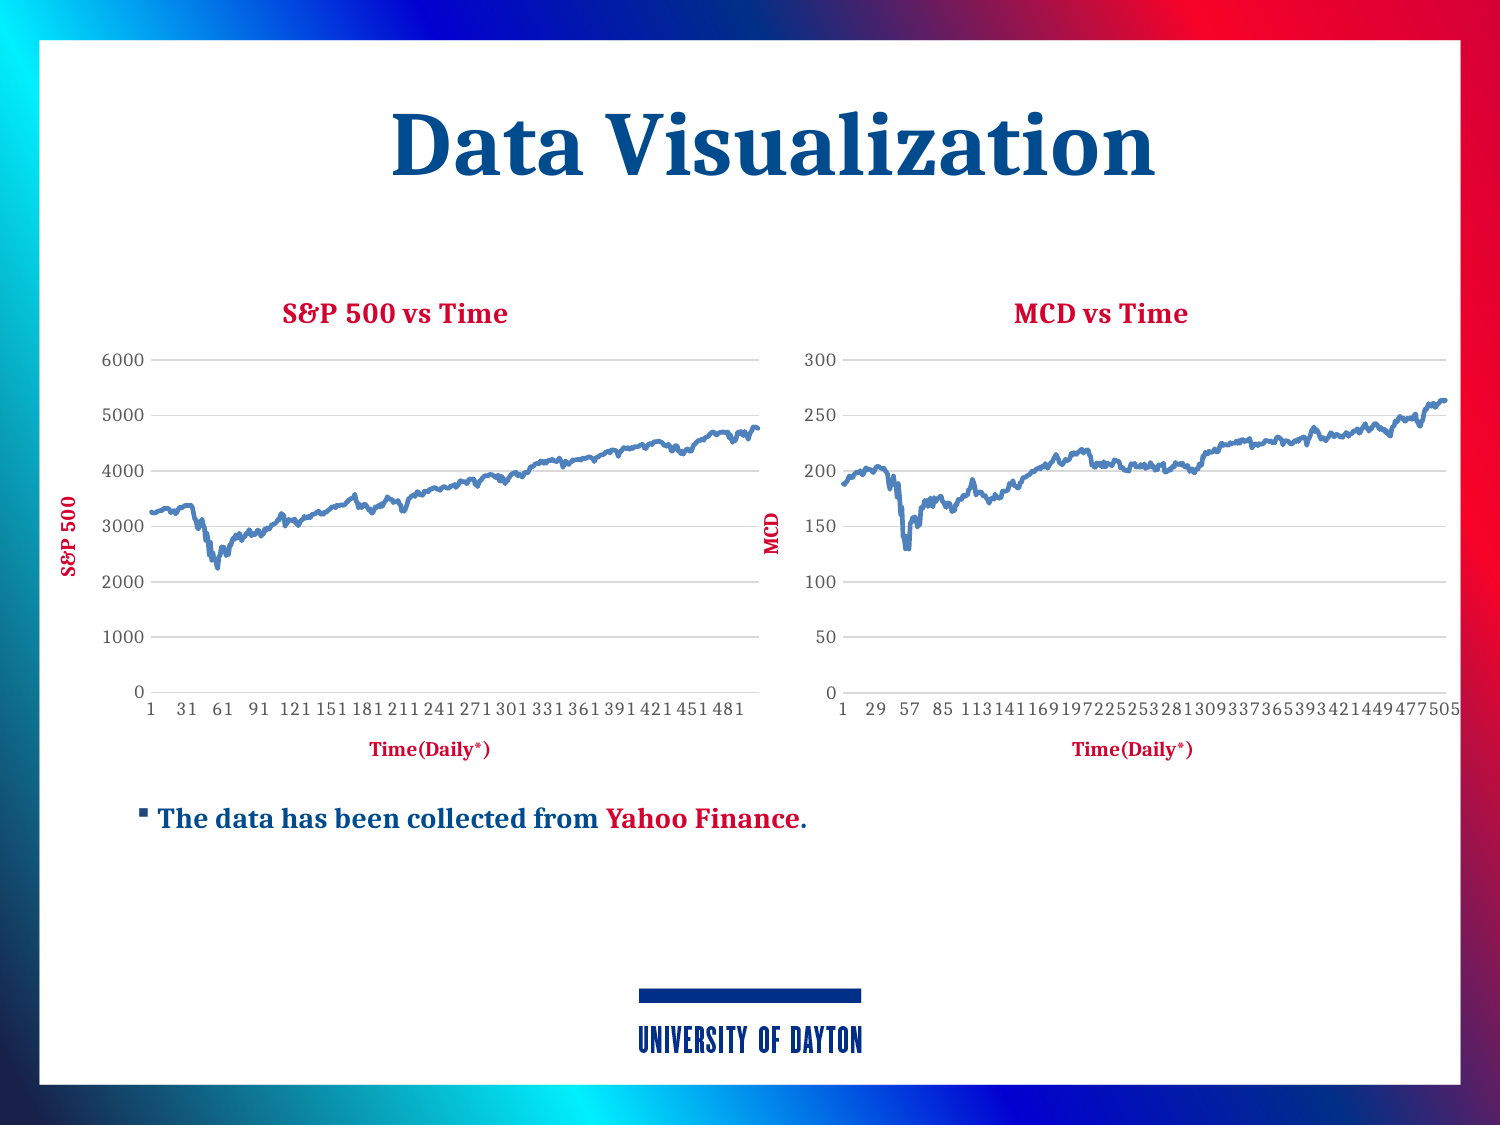

# Data Visualization

### Chart: S&P 500 vs Time

| Category |  |
|---|---|

### Chart: MCD vs Time

| Category |  |
|---|---|
 The data has been collected from Yahoo Finance.